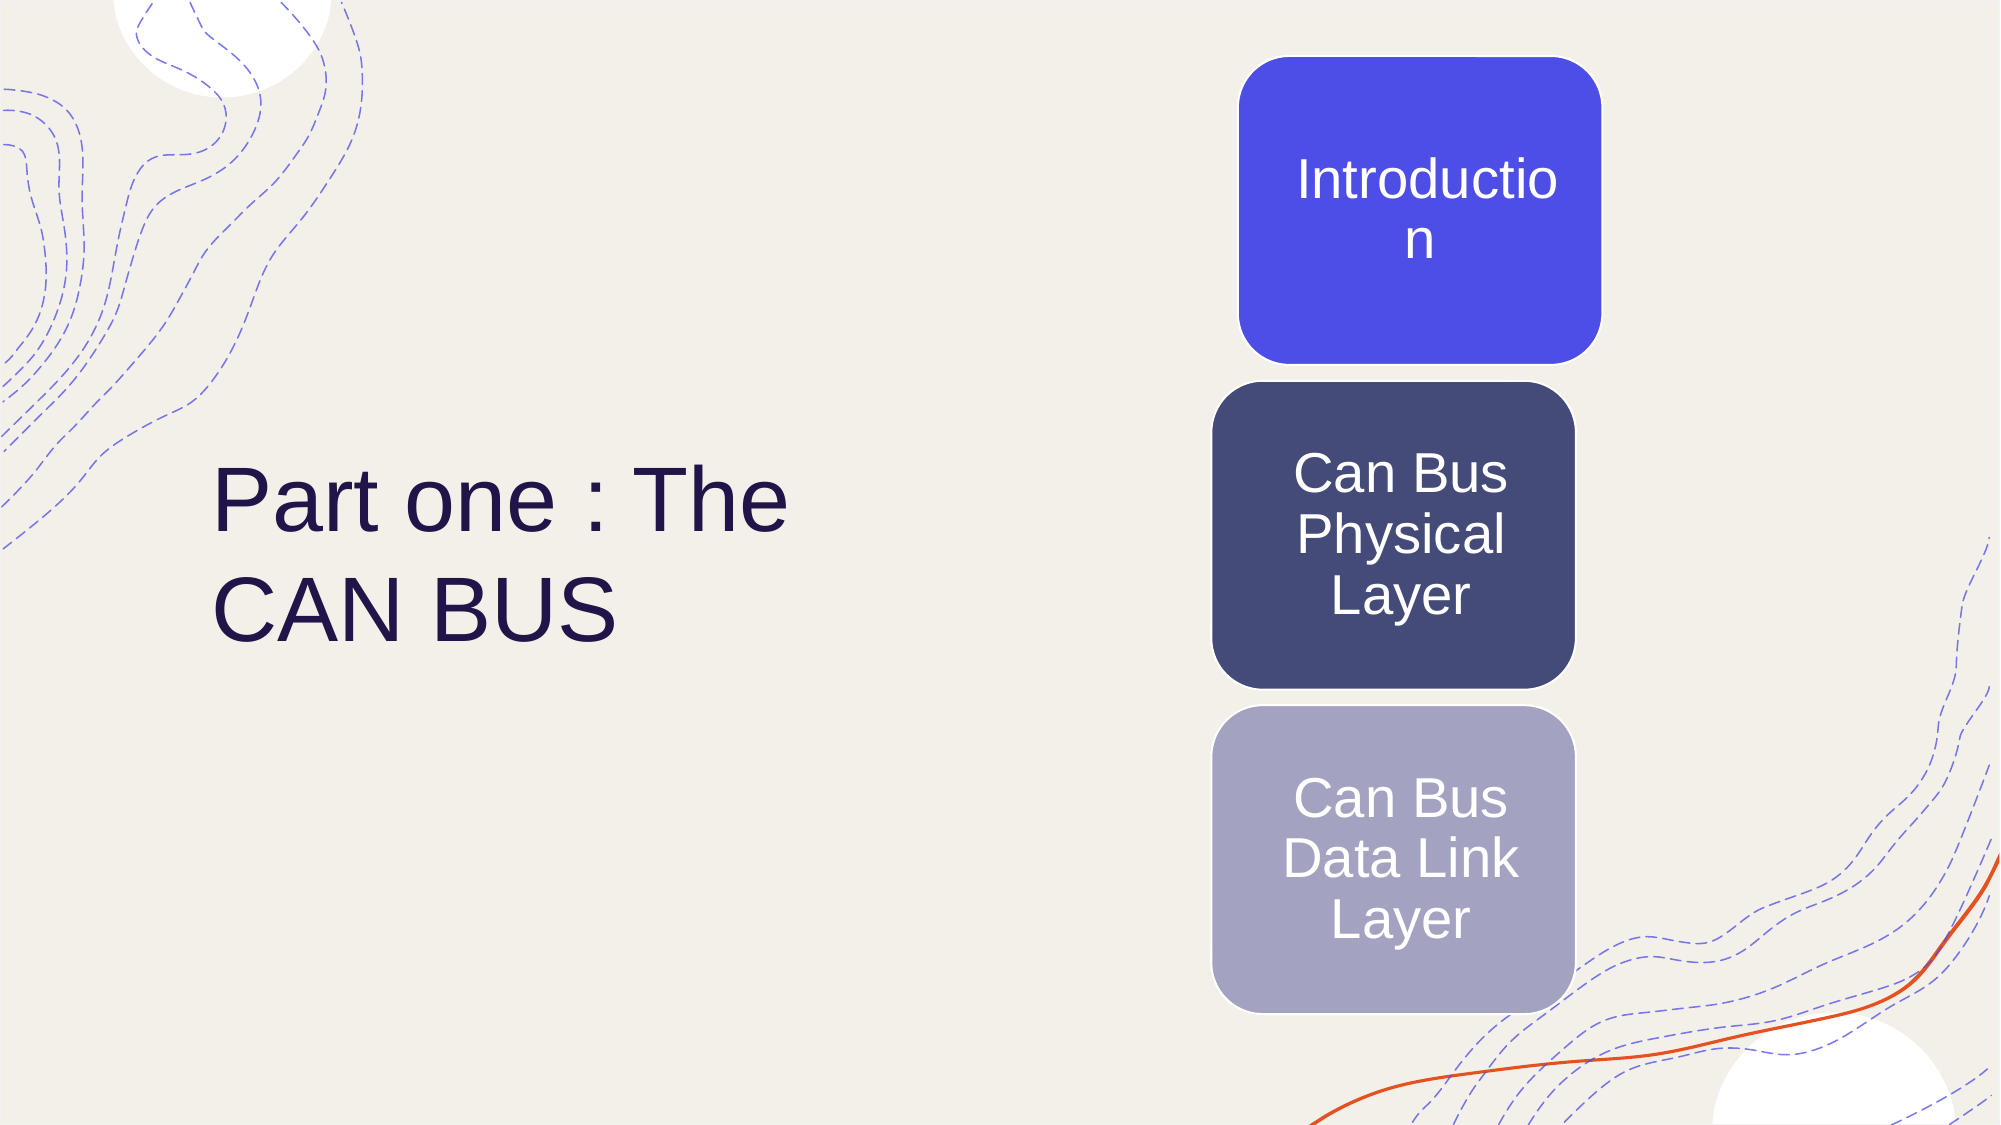

Introduction
Can Bus Physical Layer
Can Bus Data Link Layer
# Part one : The CAN BUS